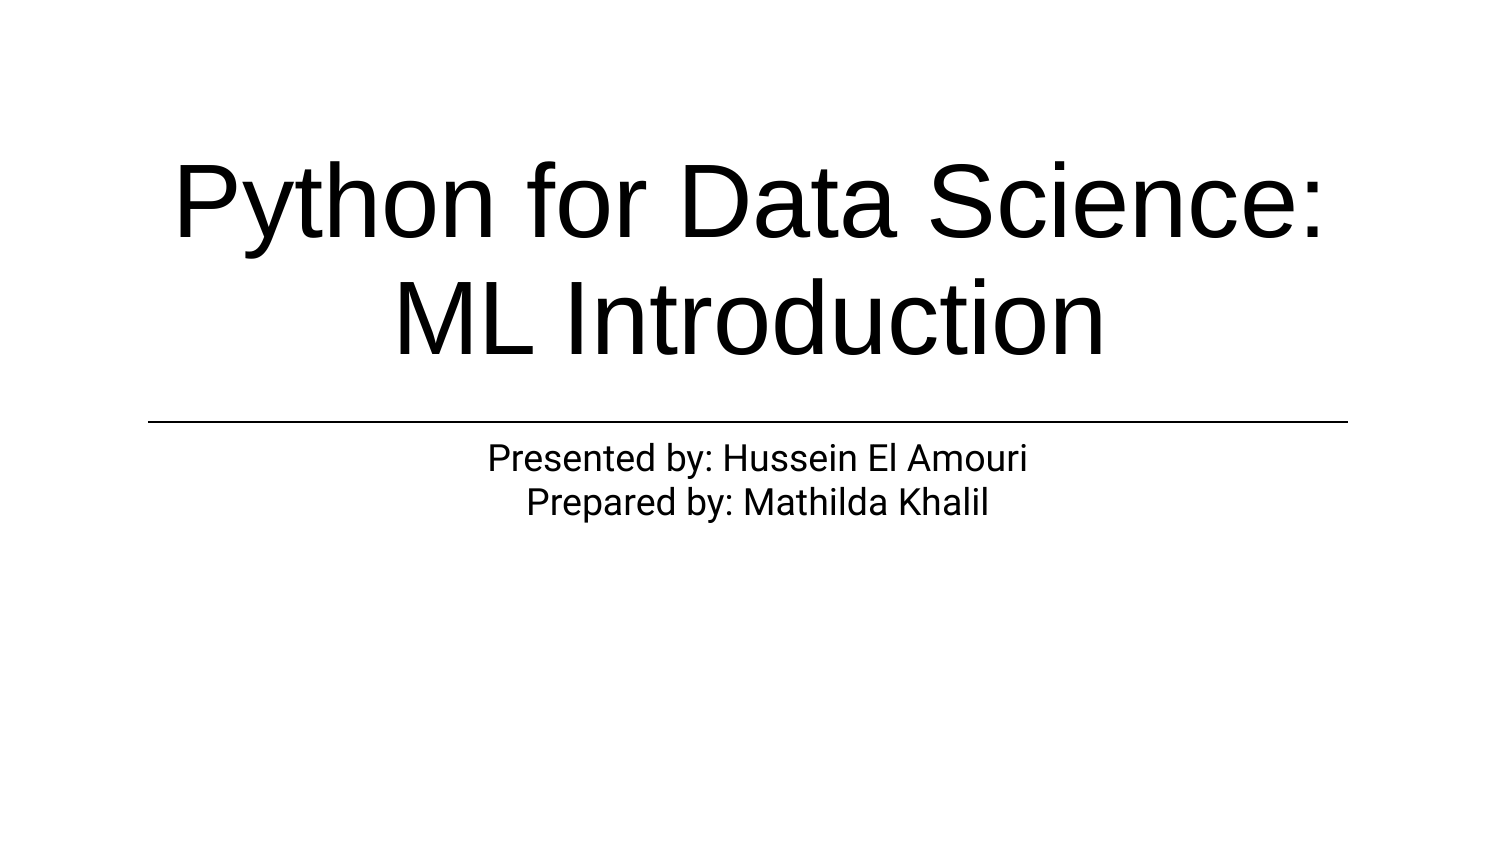

Python for Data Science:
ML Introduction
Presented by: Hussein El Amouri
Prepared by: Mathilda Khalil